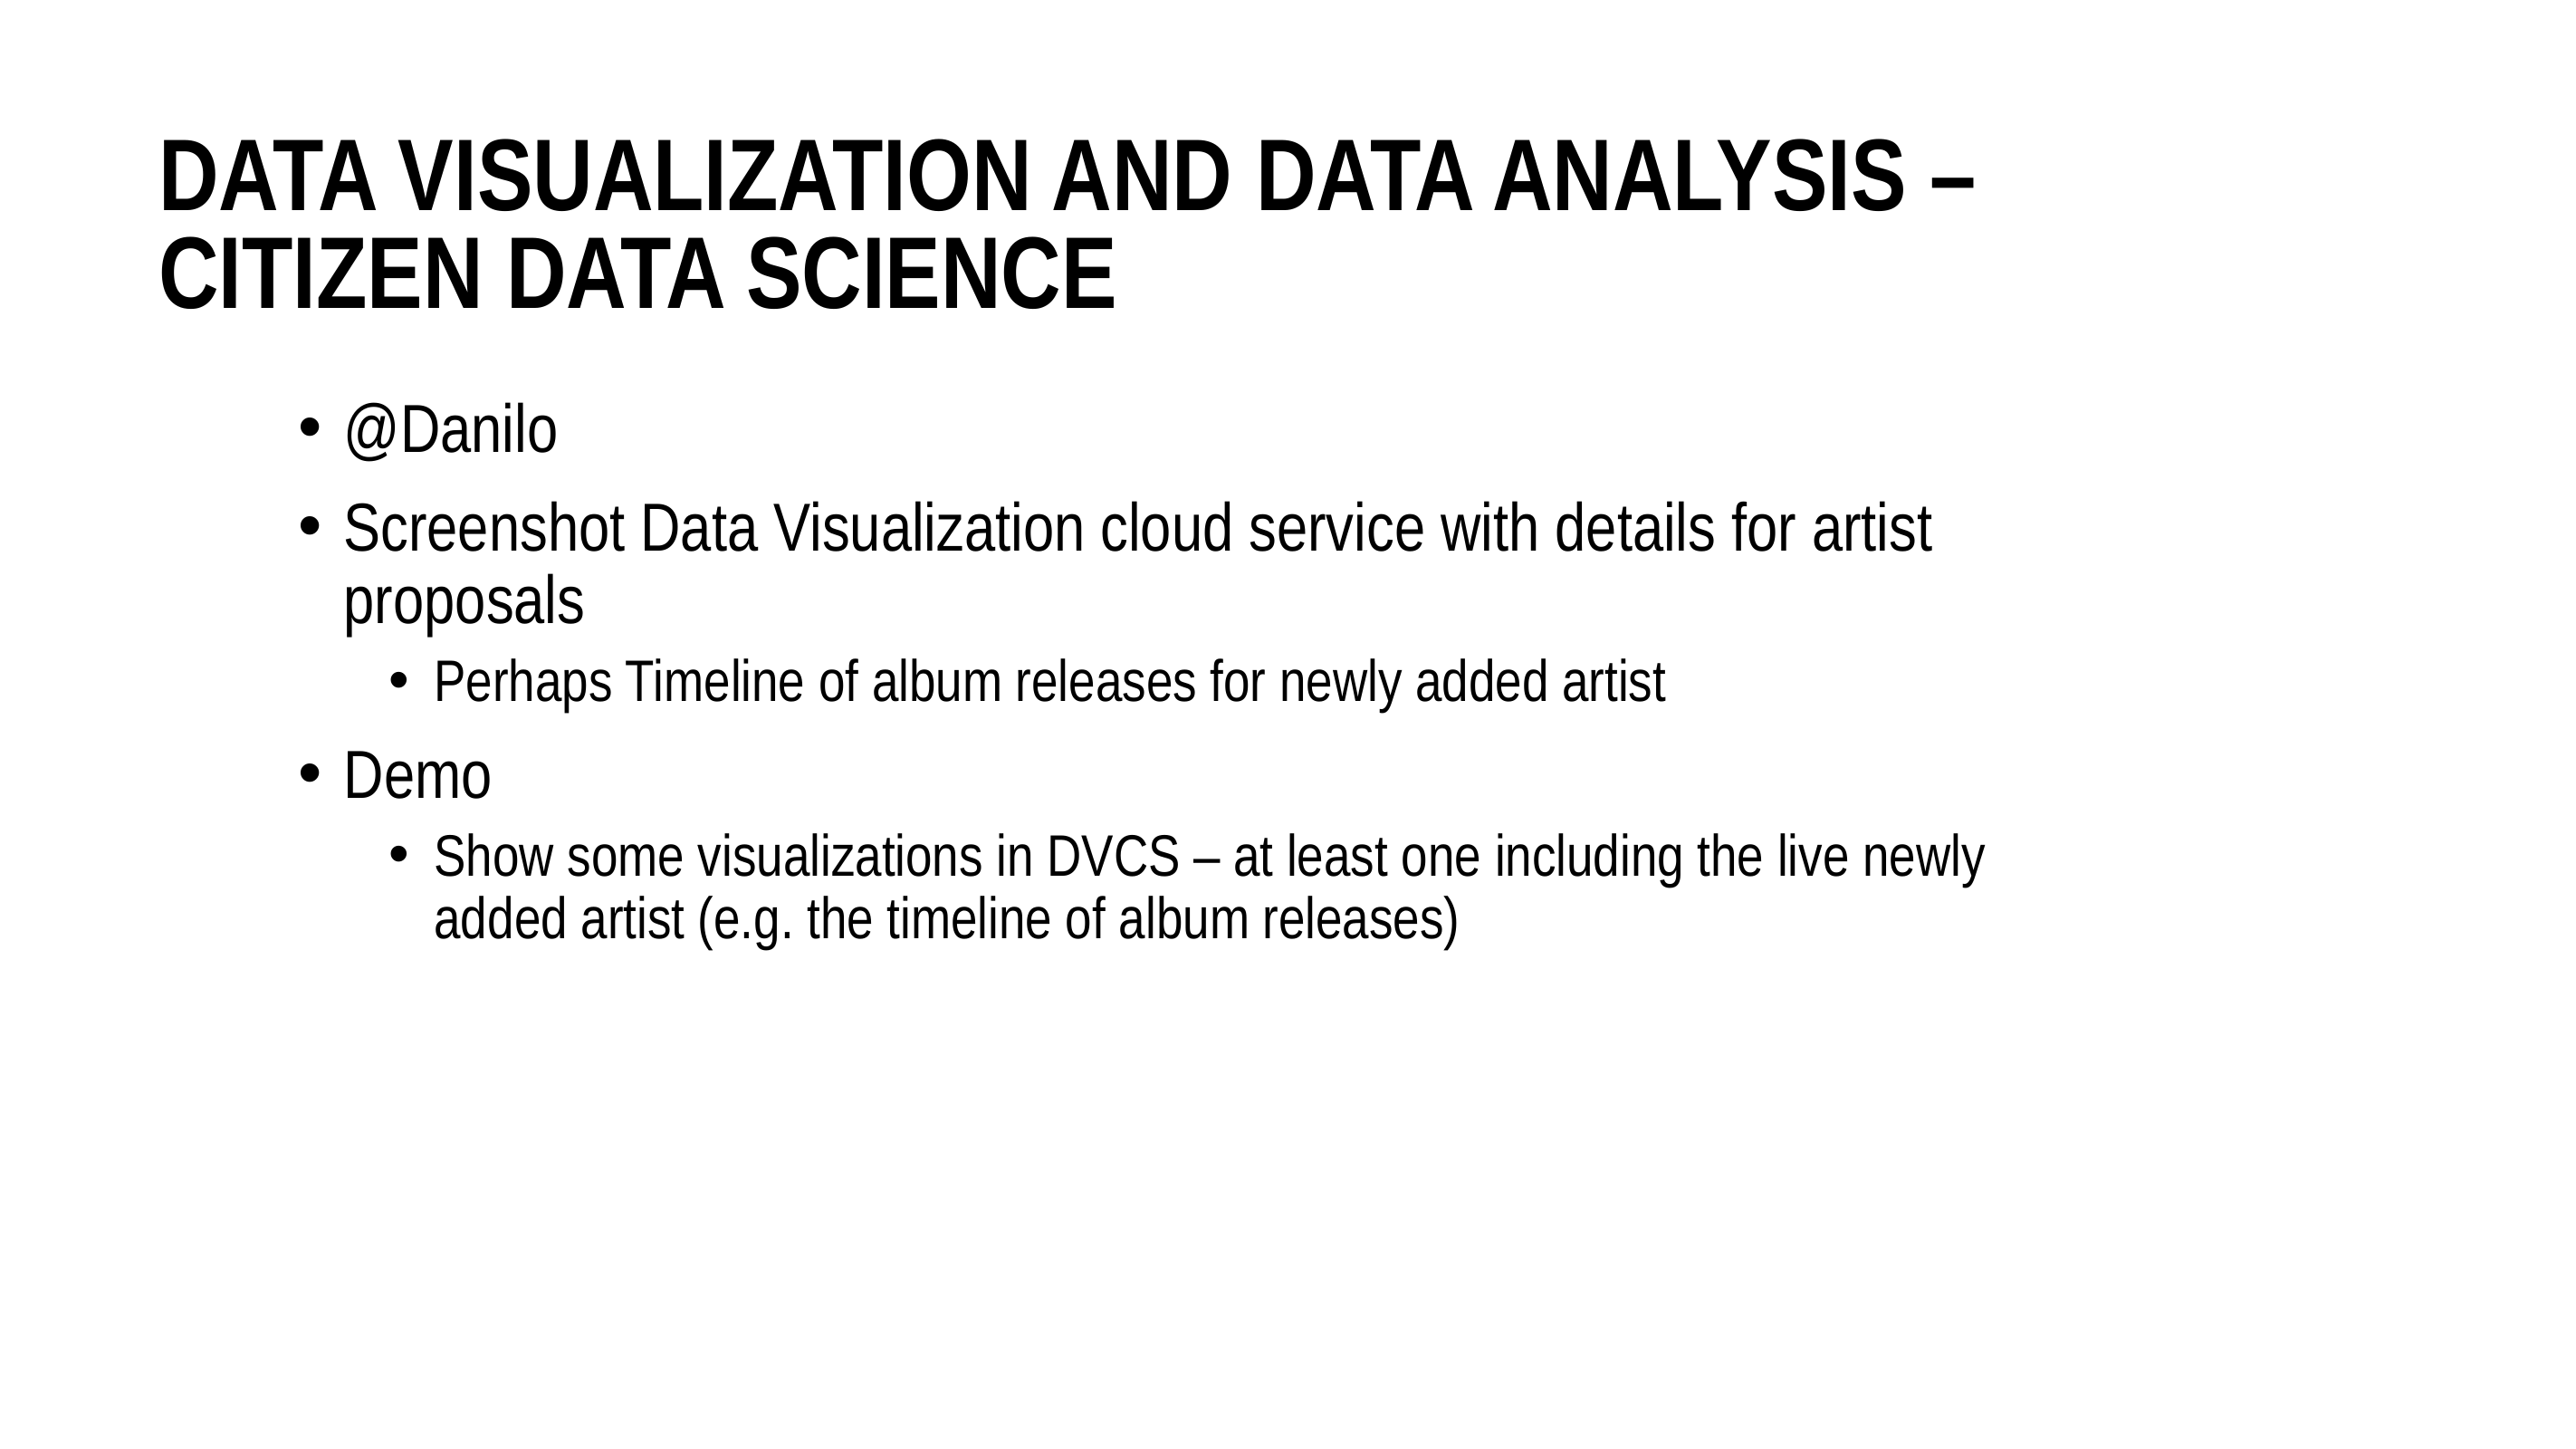

# Data visualization and data analysis – citizen data science
@Danilo
Screenshot Data Visualization cloud service with details for artist proposals
Perhaps Timeline of album releases for newly added artist
Demo
Show some visualizations in DVCS – at least one including the live newly added artist (e.g. the timeline of album releases)